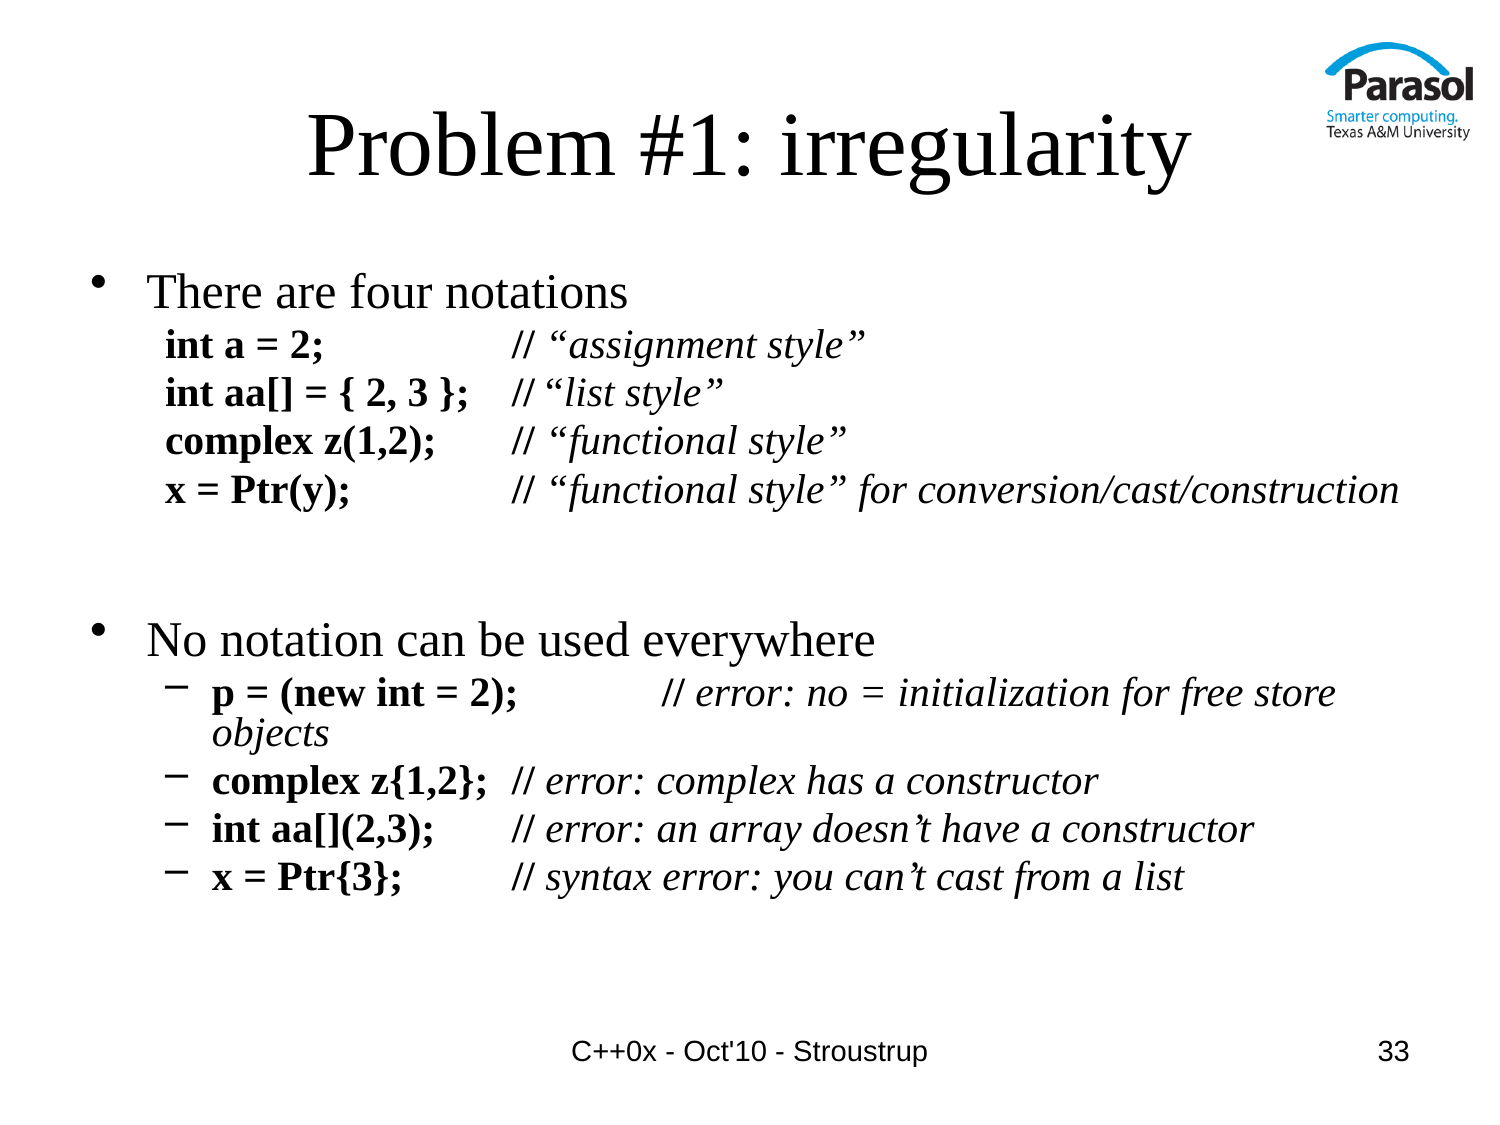

# Problem #1: irregularity
There are four notations
int a = 2;		// “assignment style”
int aa[] = { 2, 3 };	// “list style”
complex z(1,2);	// “functional style”
x = Ptr(y);		// “functional style” for conversion/cast/construction

No notation can be used everywhere
p = (new int = 2);	// error: no = initialization for free store objects
complex z{1,2};	// error: complex has a constructor
int aa[](2,3);	// error: an array doesn’t have a constructor
x = Ptr{3};	// syntax error: you can’t cast from a list
C++0x - Oct'10 - Stroustrup
33